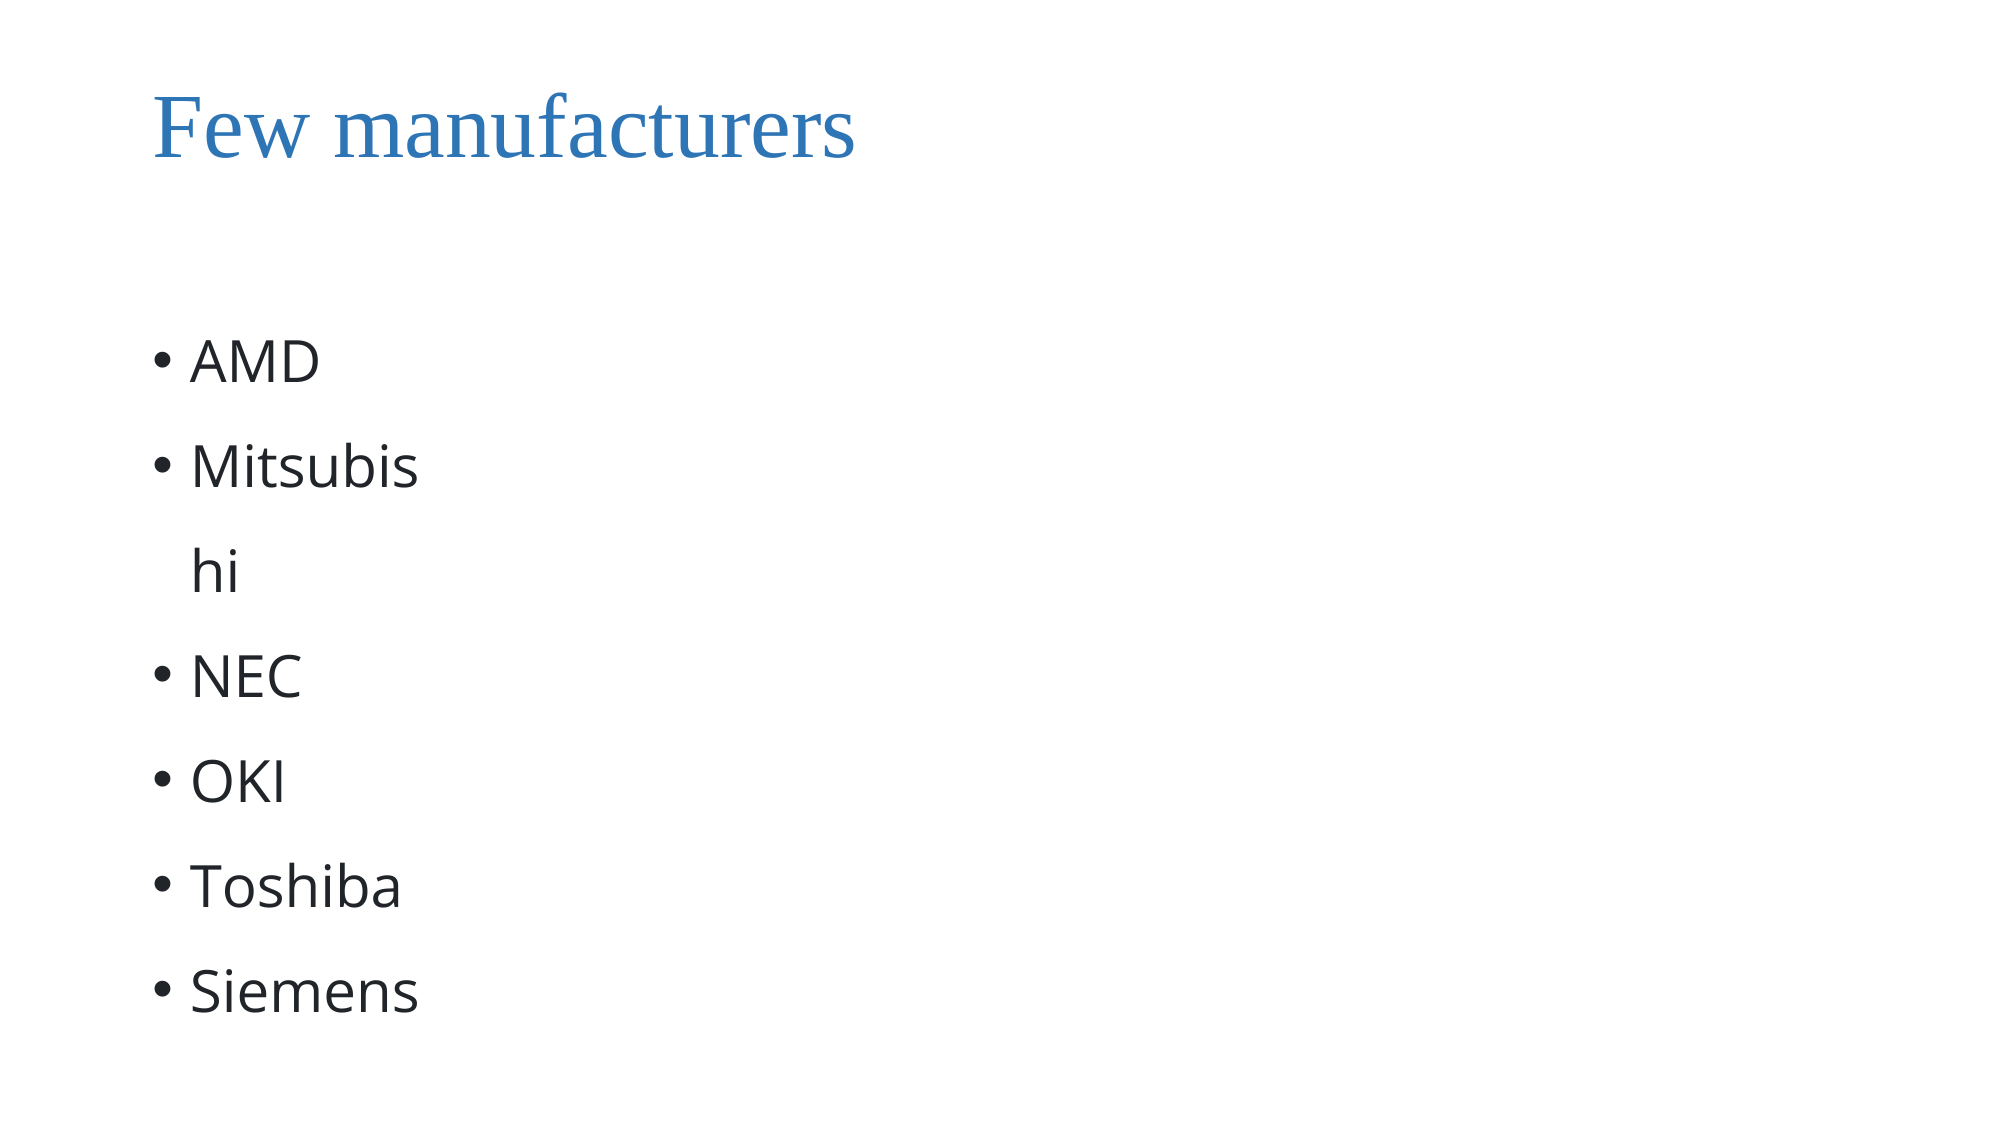

# Few manufacturers
AMD
Mitsubishi
NEC
OKI
Toshiba
Siemens